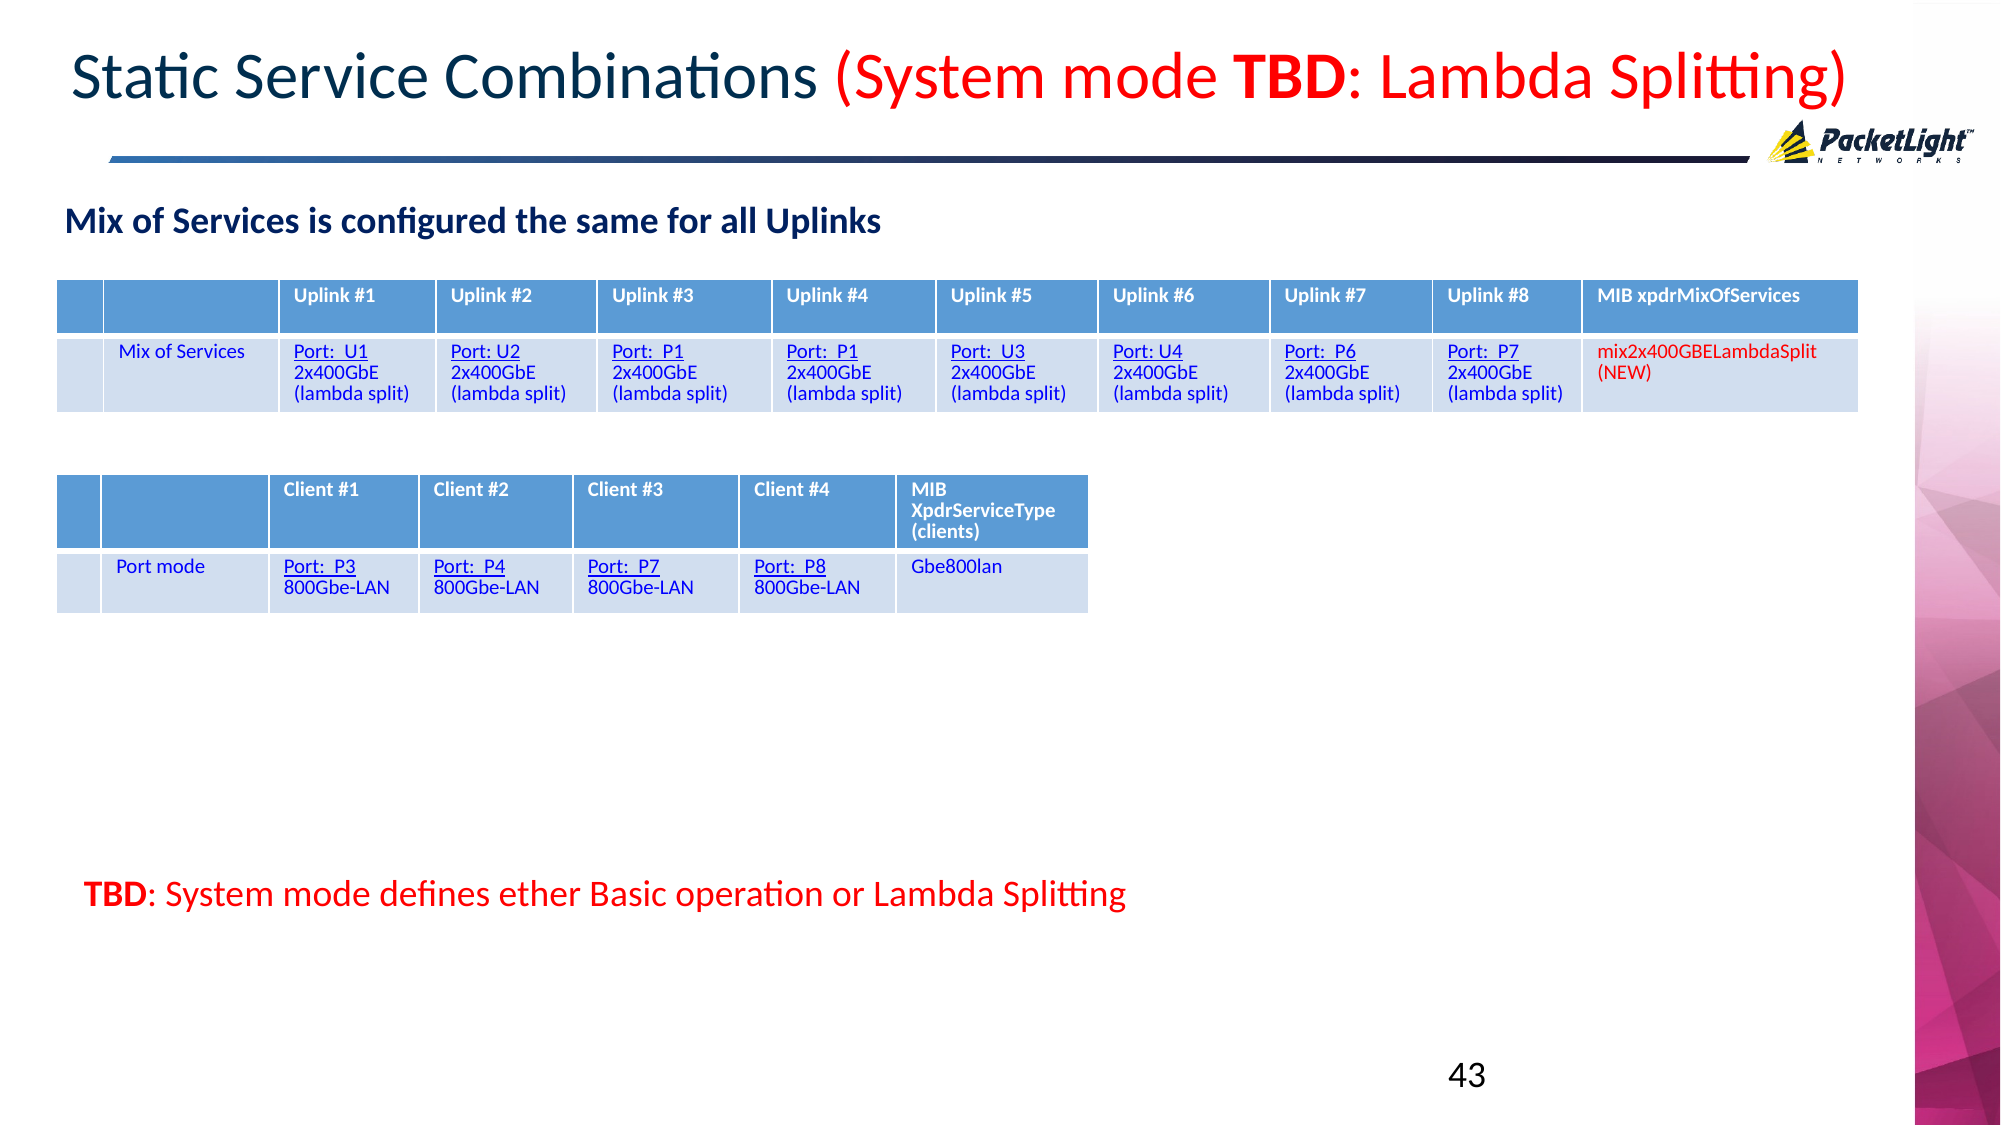

# Static Service Combinations (System mode TBD: Lambda Splitting)
Mix of Services is configured the same for all Uplinks
|  |  | Uplink #1 | Uplink #2 | Uplink #3 | Uplink #4 | Uplink #5 | Uplink #6 | Uplink #7 | Uplink #8 | MIB xpdrMixOfServices |
| --- | --- | --- | --- | --- | --- | --- | --- | --- | --- | --- |
|  | Mix of Services | Port: U1 2x400GbE (lambda split) | Port: U2 2x400GbE (lambda split) | Port: P1 2x400GbE (lambda split) | Port: P1 2x400GbE (lambda split) | Port: U3 2x400GbE (lambda split) | Port: U4 2x400GbE (lambda split) | Port: P6 2x400GbE (lambda split) | Port: P7 2x400GbE (lambda split) | mix2x400GBELambdaSplit (NEW) |
|  |  | Client #1 | Client #2 | Client #3 | Client #4 | MIB XpdrServiceType (clients) |
| --- | --- | --- | --- | --- | --- | --- |
|  | Port mode | Port: P3 800Gbe-LAN | Port: P4 800Gbe-LAN | Port: P7 800Gbe-LAN | Port: P8 800Gbe-LAN | Gbe800lan |
TBD: System mode defines ether Basic operation or Lambda Splitting
43